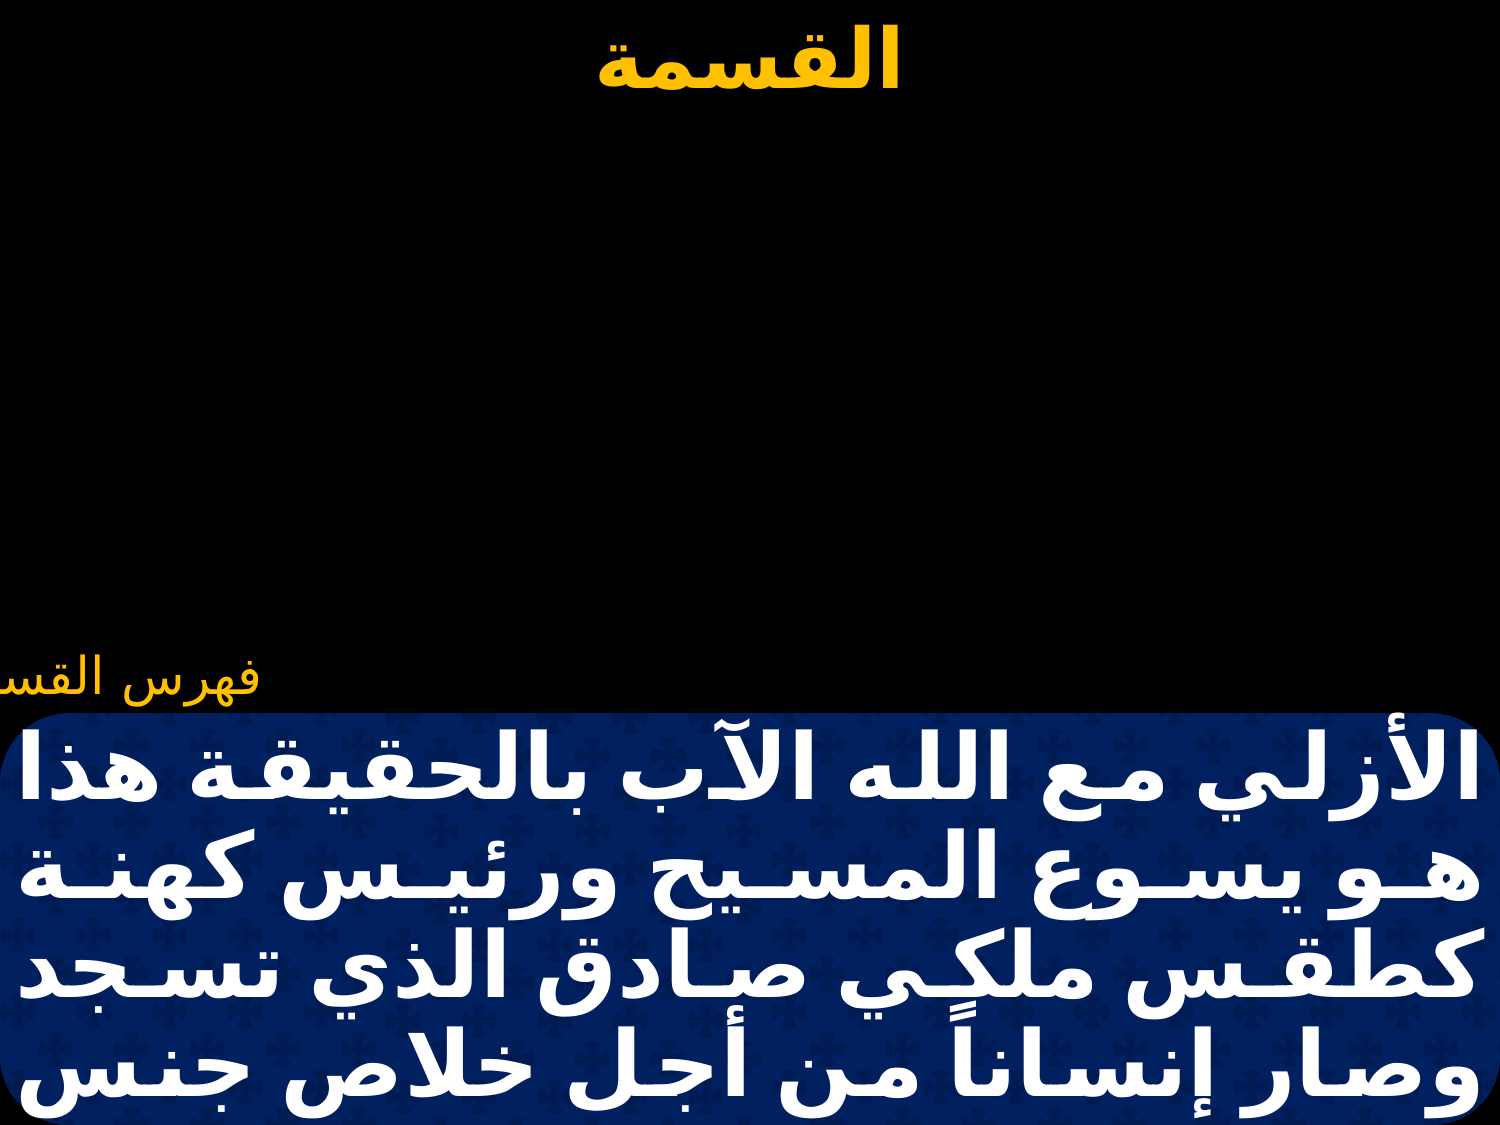

#
الأزلي مع الله الآب بالحقيقة هذا هو يسوع المسيح ورئيس كهنة كطقس ملكي صادق الذي تسجد وصار إنساناً من أجل خلاص جنس البشر هذا بإراداته وحده ومسرة أبيه والروح القدس